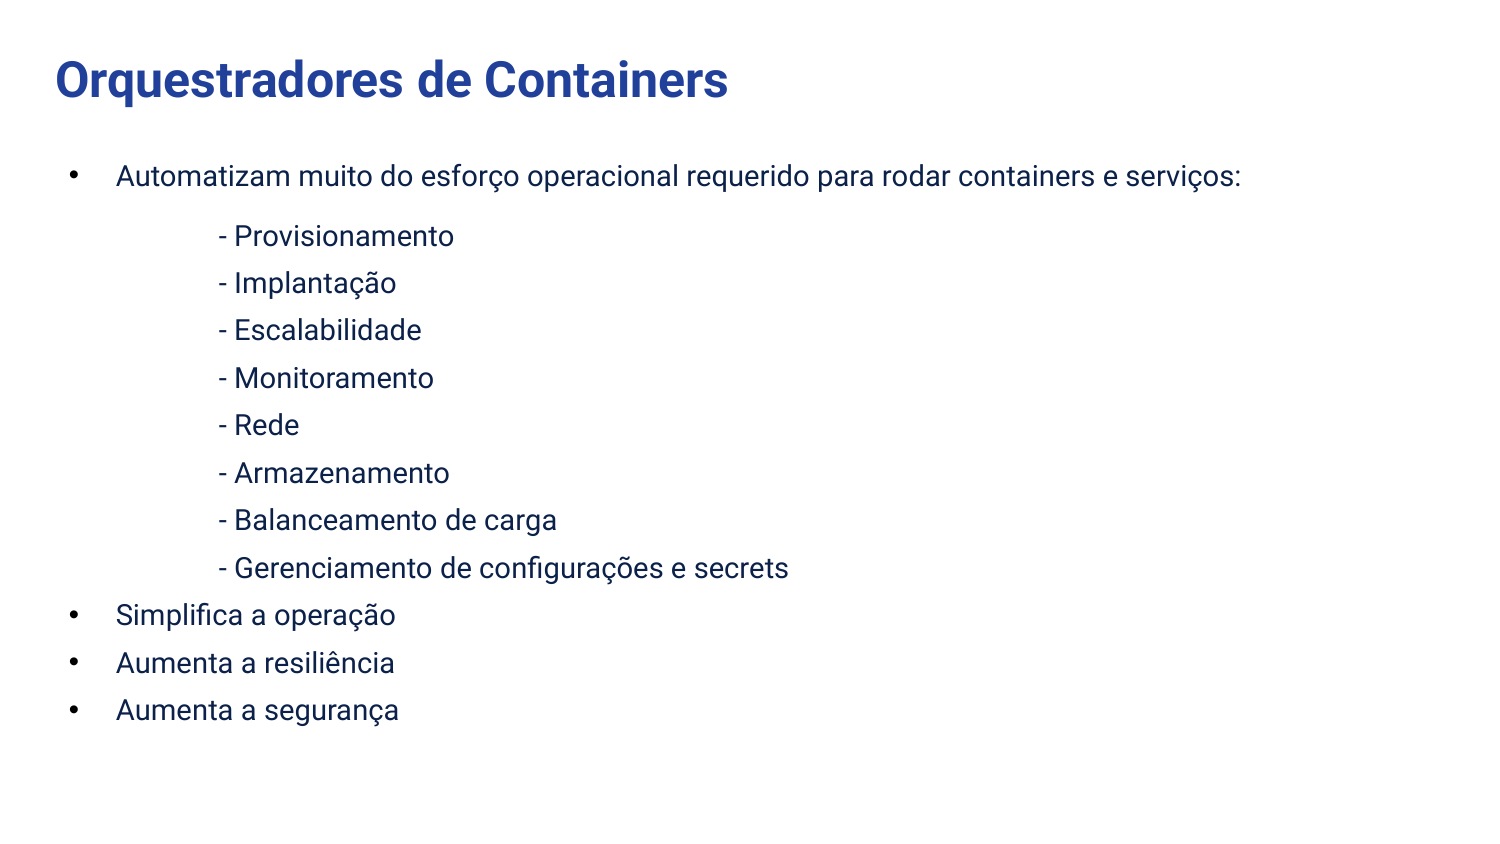

Orquestradores de Containers

Automatizam muito do esforço operacional requerido para rodar containers e serviços:
	- Provisionamento
	- Implantação
	- Escalabilidade
	- Monitoramento
	- Rede
	- Armazenamento
	- Balanceamento de carga
	- Gerenciamento de configurações e secrets
Simplifica a operação
Aumenta a resiliência
Aumenta a segurança